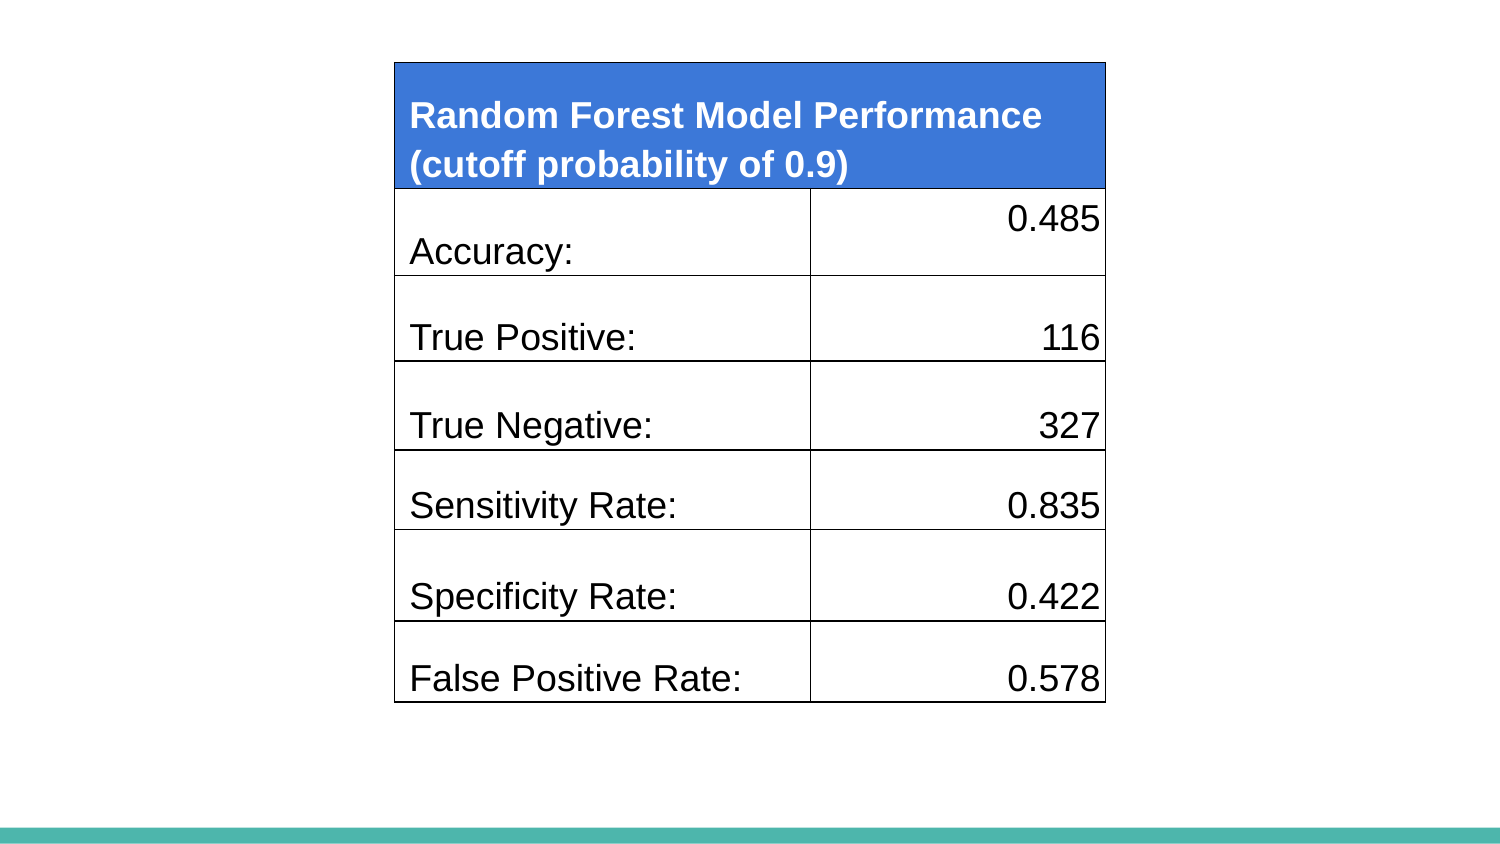

| Random Forest Model Performance (cutoff probability of 0.9) |  |
| --- | --- |
| Accuracy: | 0.485 |
| True Positive: | 116 |
| True Negative: | 327 |
| Sensitivity Rate: | 0.835 |
| Specificity Rate: | 0.422 |
| False Positive Rate: | 0.578 |